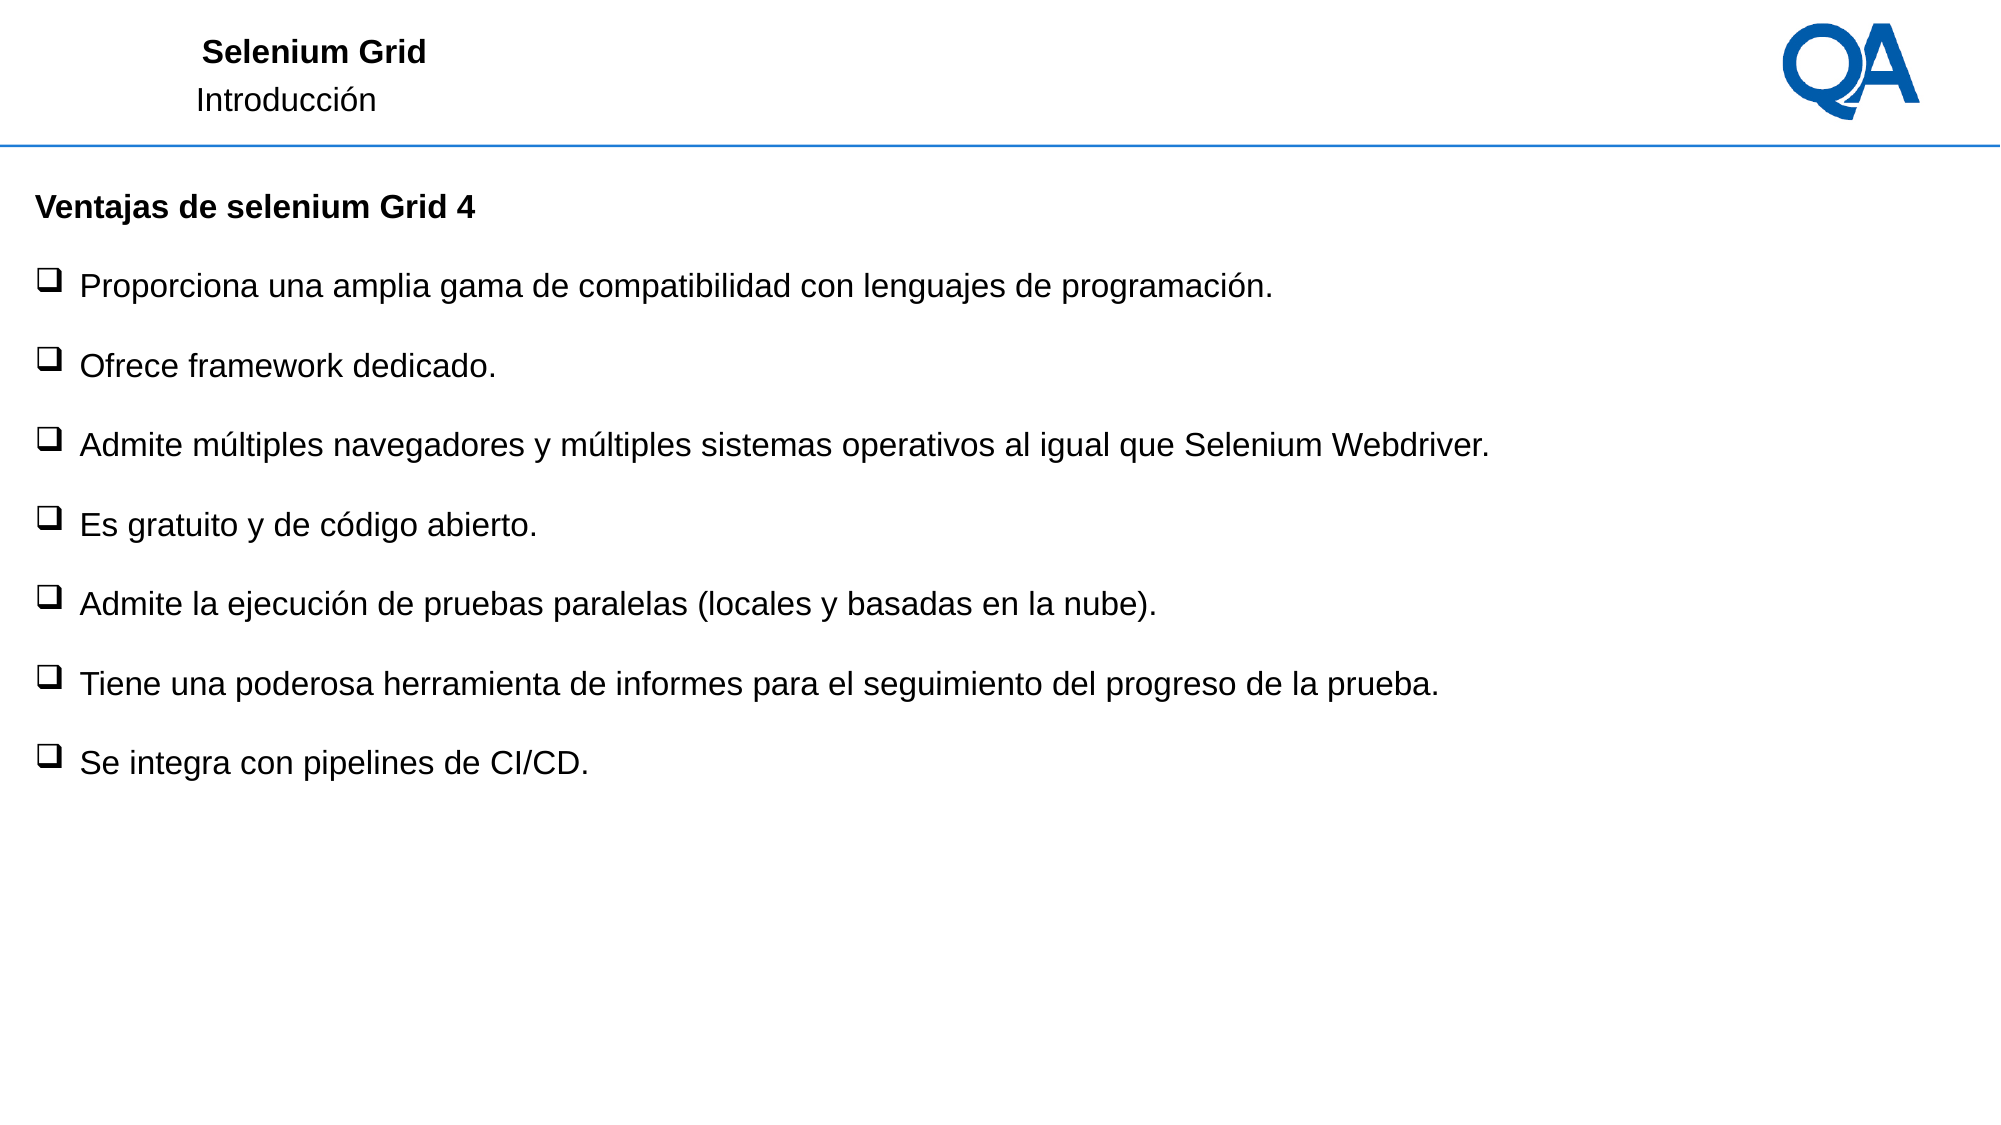

# Selenium Grid
Introducción
Ventajas de selenium Grid 4
Proporciona una amplia gama de compatibilidad con lenguajes de programación.
Ofrece framework dedicado.
Admite múltiples navegadores y múltiples sistemas operativos al igual que Selenium Webdriver.
Es gratuito y de código abierto.
Admite la ejecución de pruebas paralelas (locales y basadas en la nube).
Tiene una poderosa herramienta de informes para el seguimiento del progreso de la prueba.
Se integra con pipelines de CI/CD.